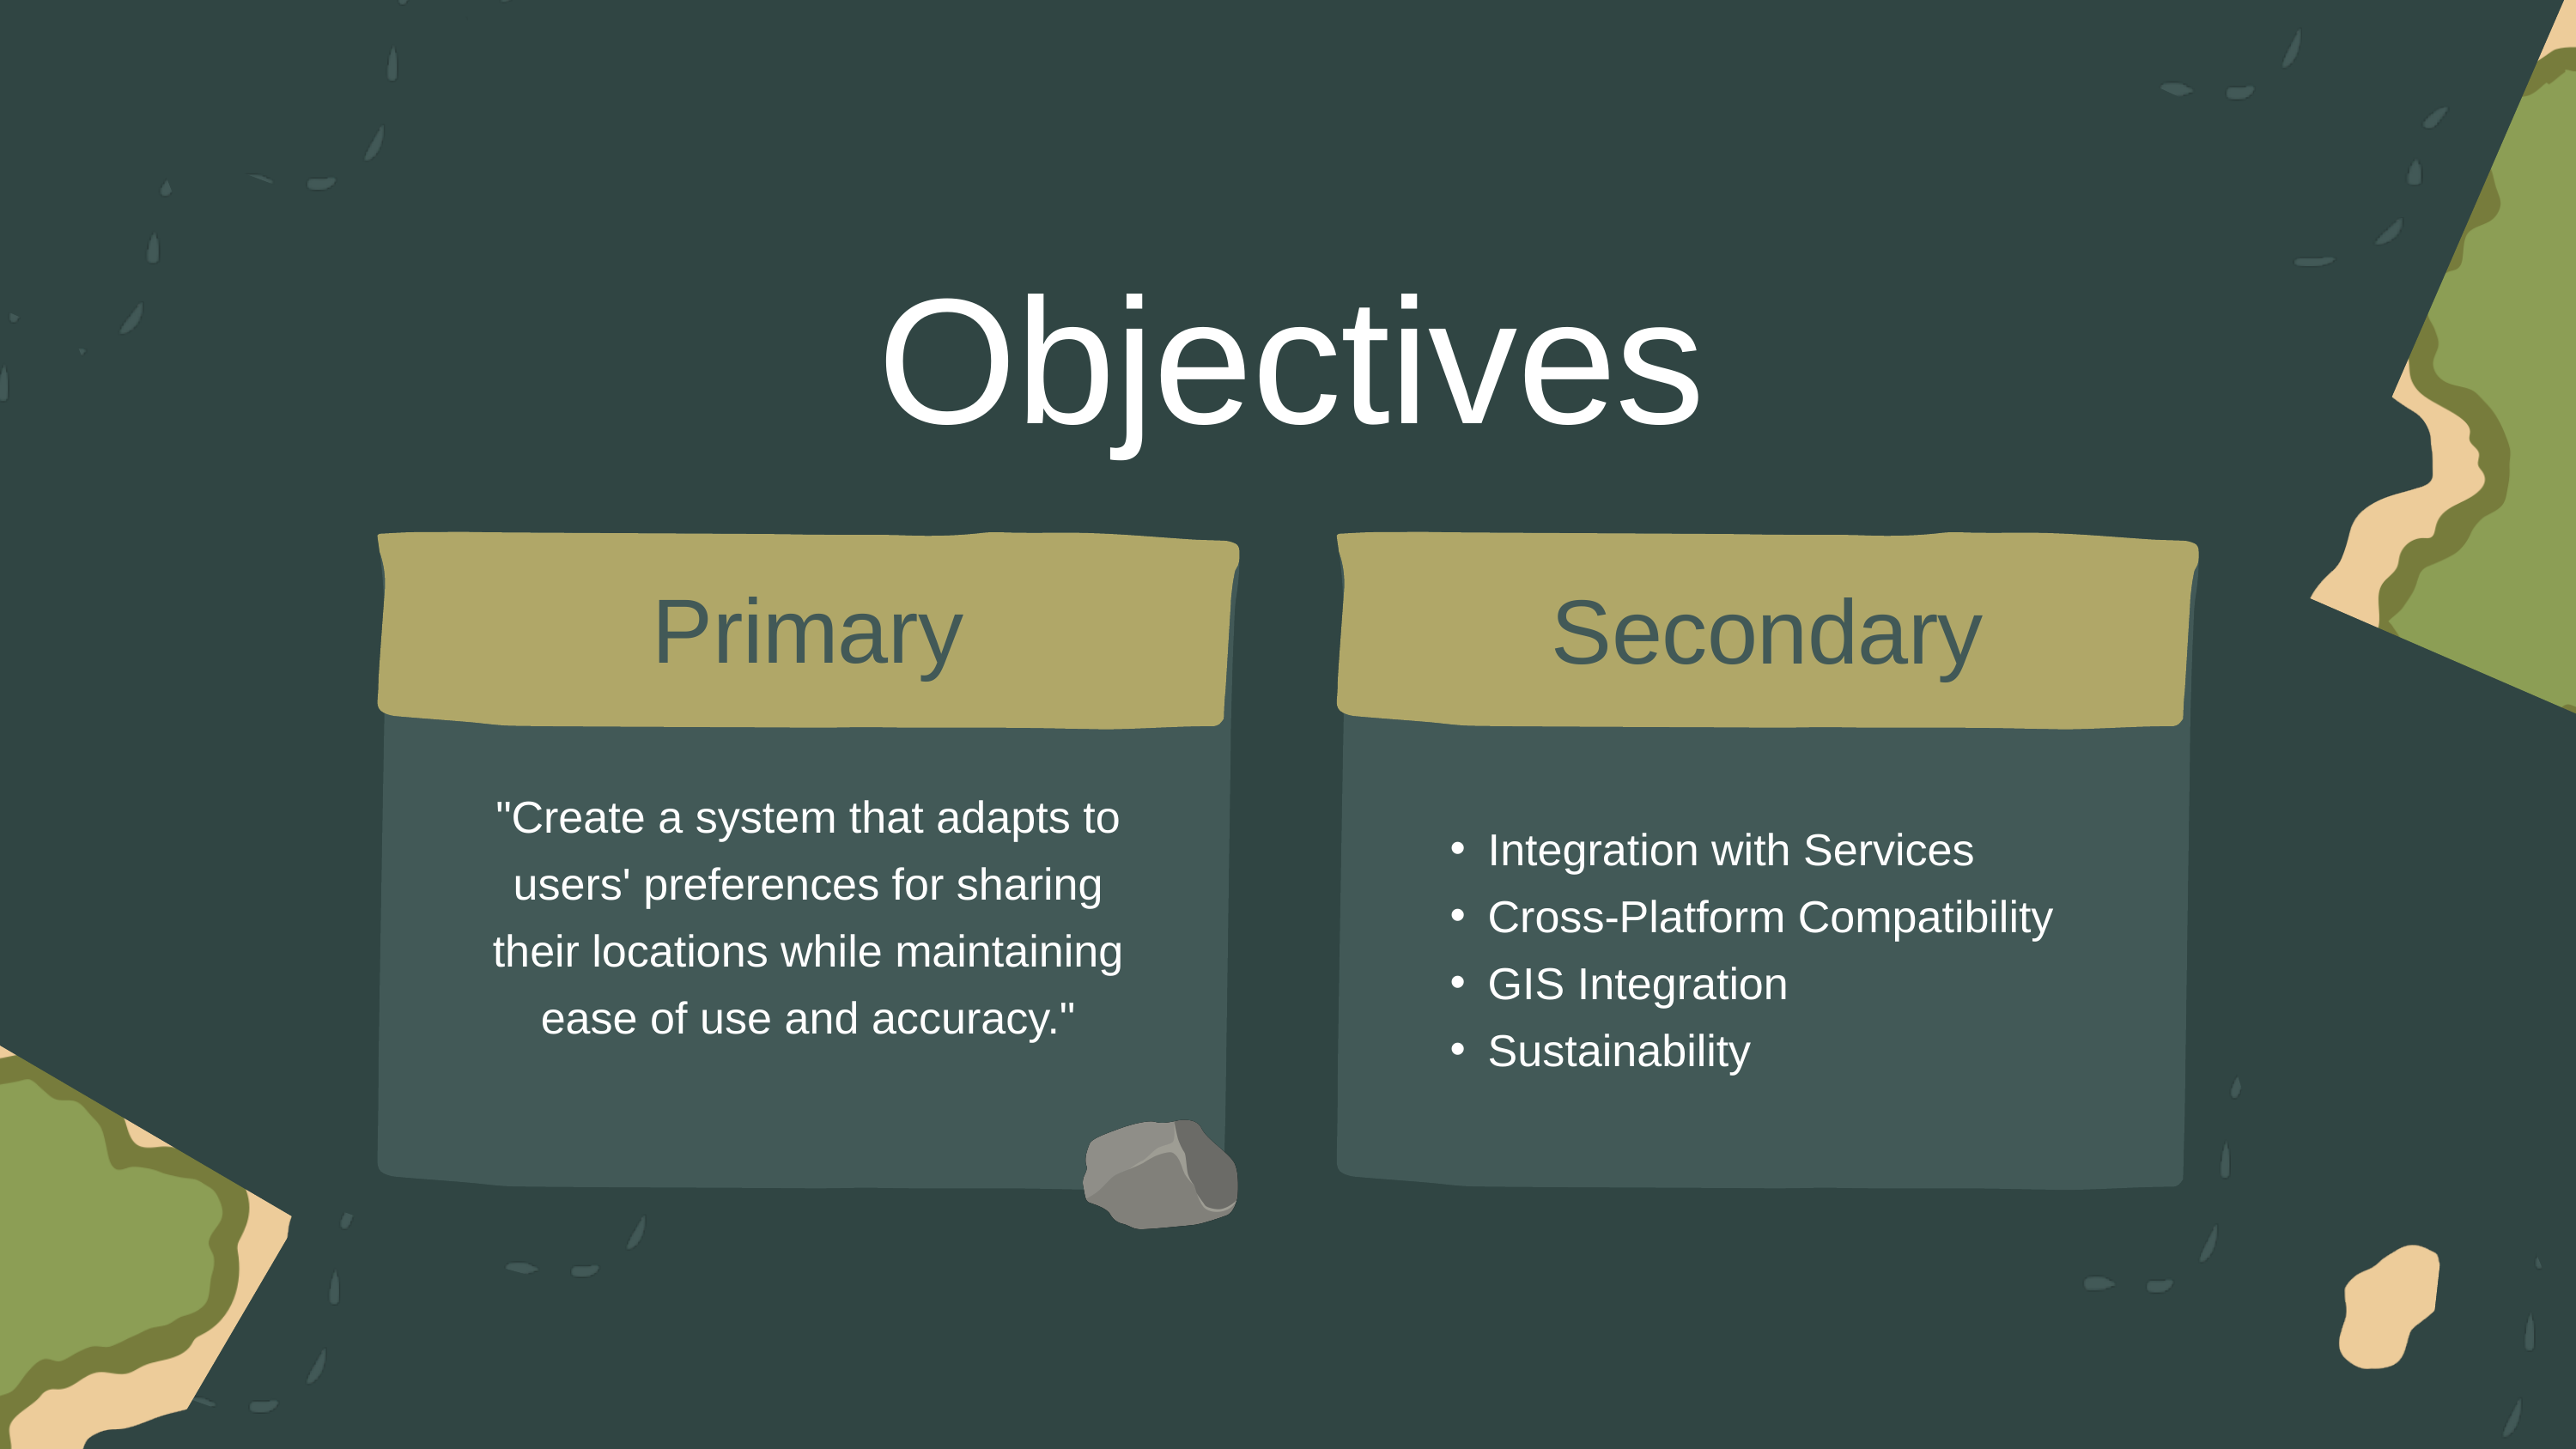

Objectives

Primary
Secondary
"Create a system that adapts to users' preferences for sharing their locations while maintaining ease of use and accuracy."
Integration with Services
Cross-Platform Compatibility
GIS Integration
Sustainability